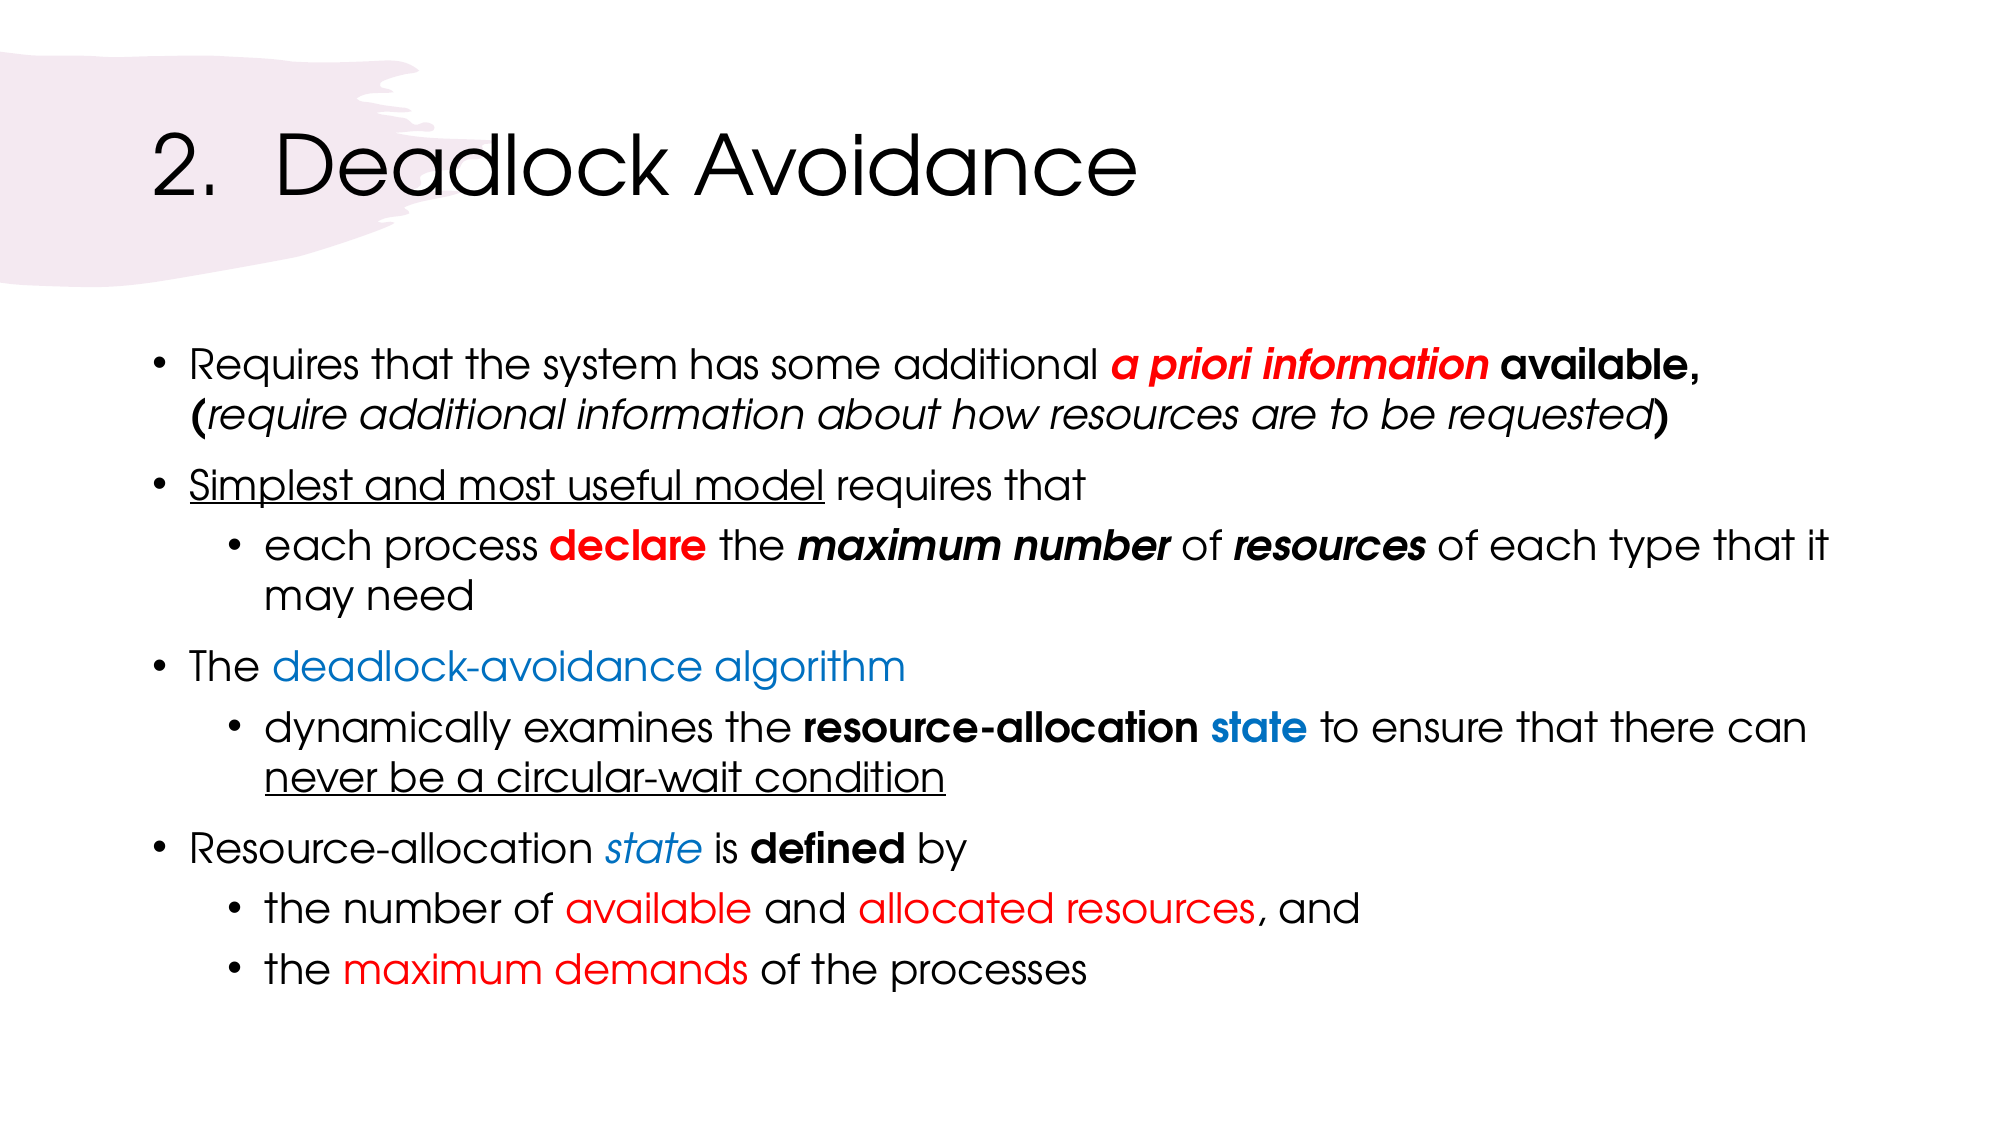

# Deadlock Avoidance
Requires that the system has some additional a priori information available, (require additional information about how resources are to be requested)
Simplest and most useful model requires that
each process declare the maximum number of resources of each type that it may need
The deadlock-avoidance algorithm
dynamically examines the resource-allocation state to ensure that there can never be a circular-wait condition
Resource-allocation state is defined by
the number of available and allocated resources, and
the maximum demands of the processes